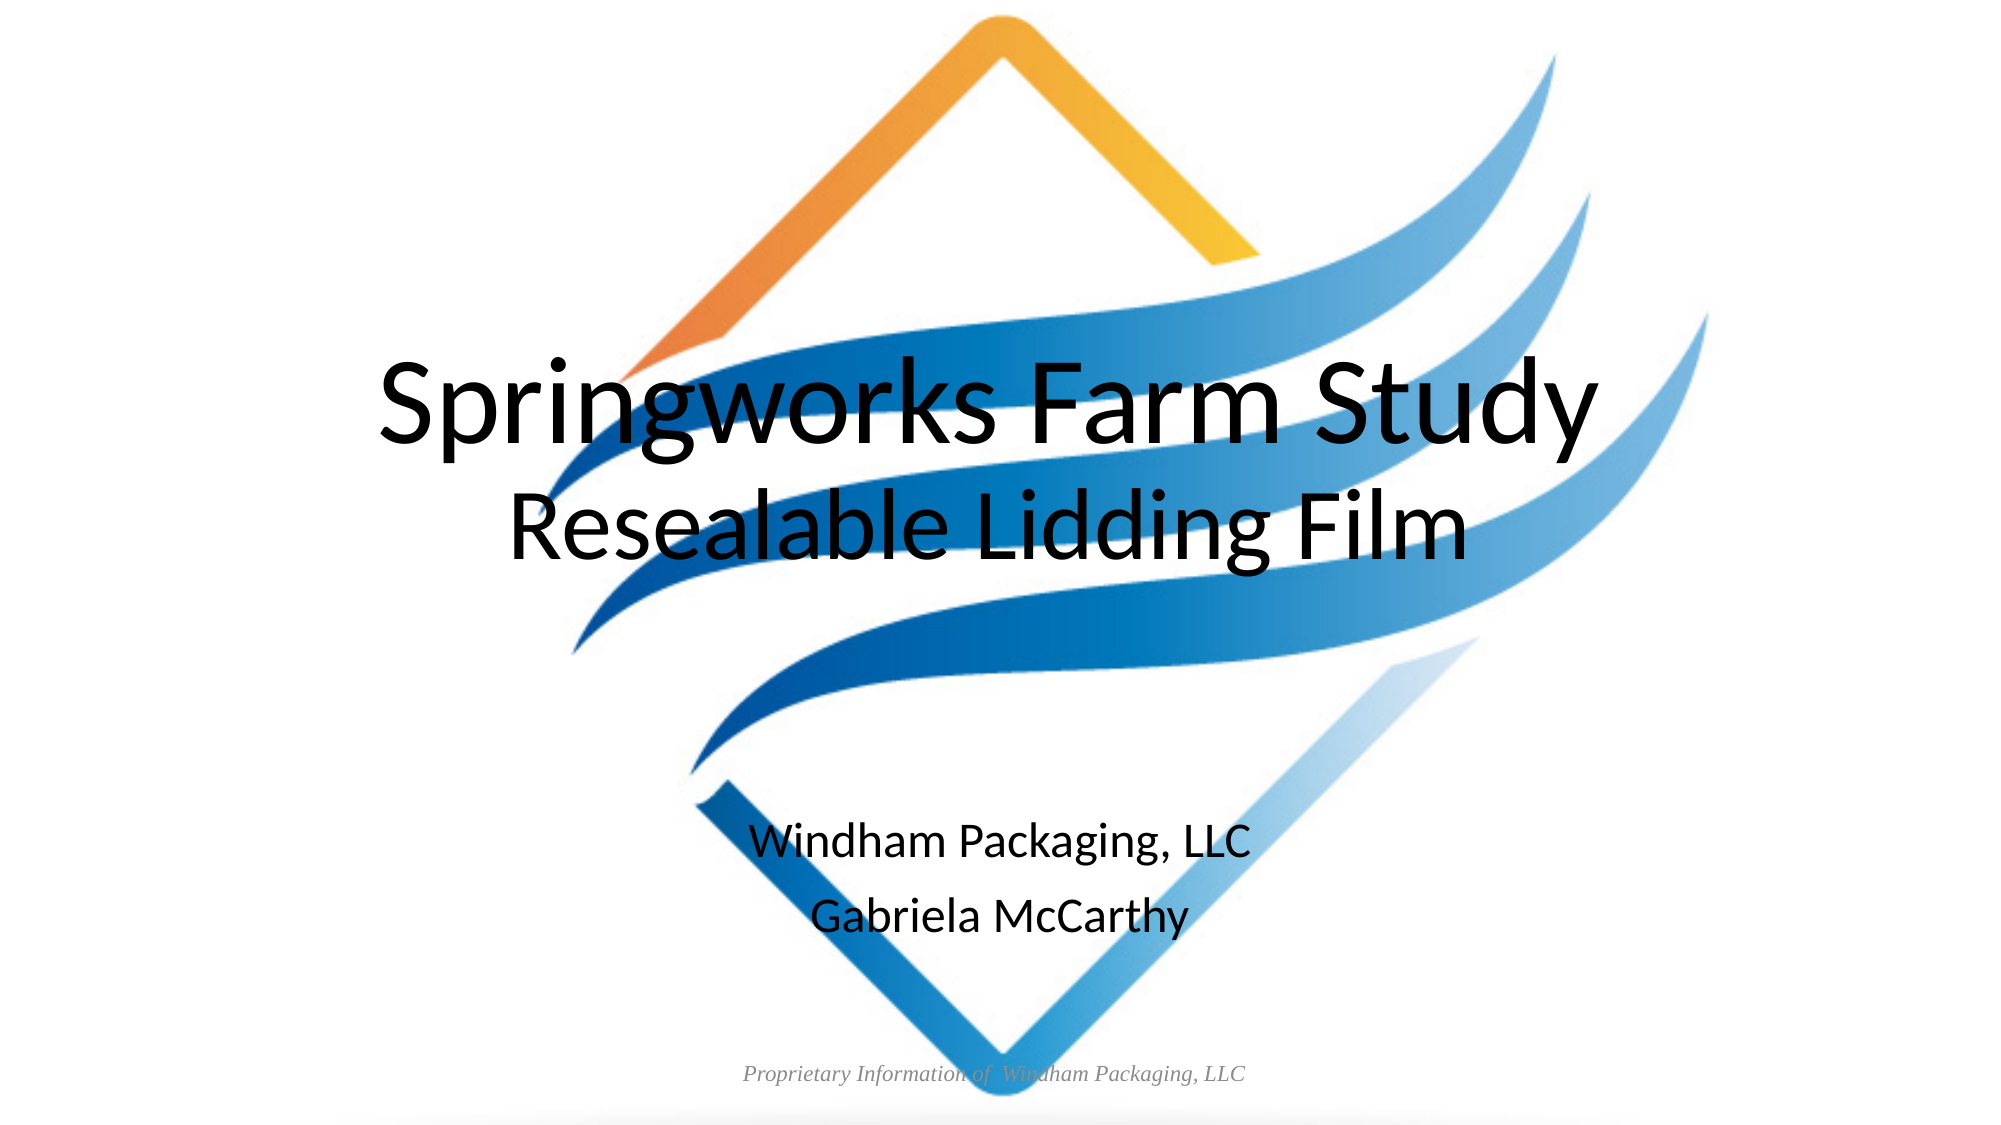

# Springworks Farm Study Resealable Lidding Film

Windham Packaging, LLC
Gabriela McCarthy

Proprietary Information of  Windham Packaging, LLC